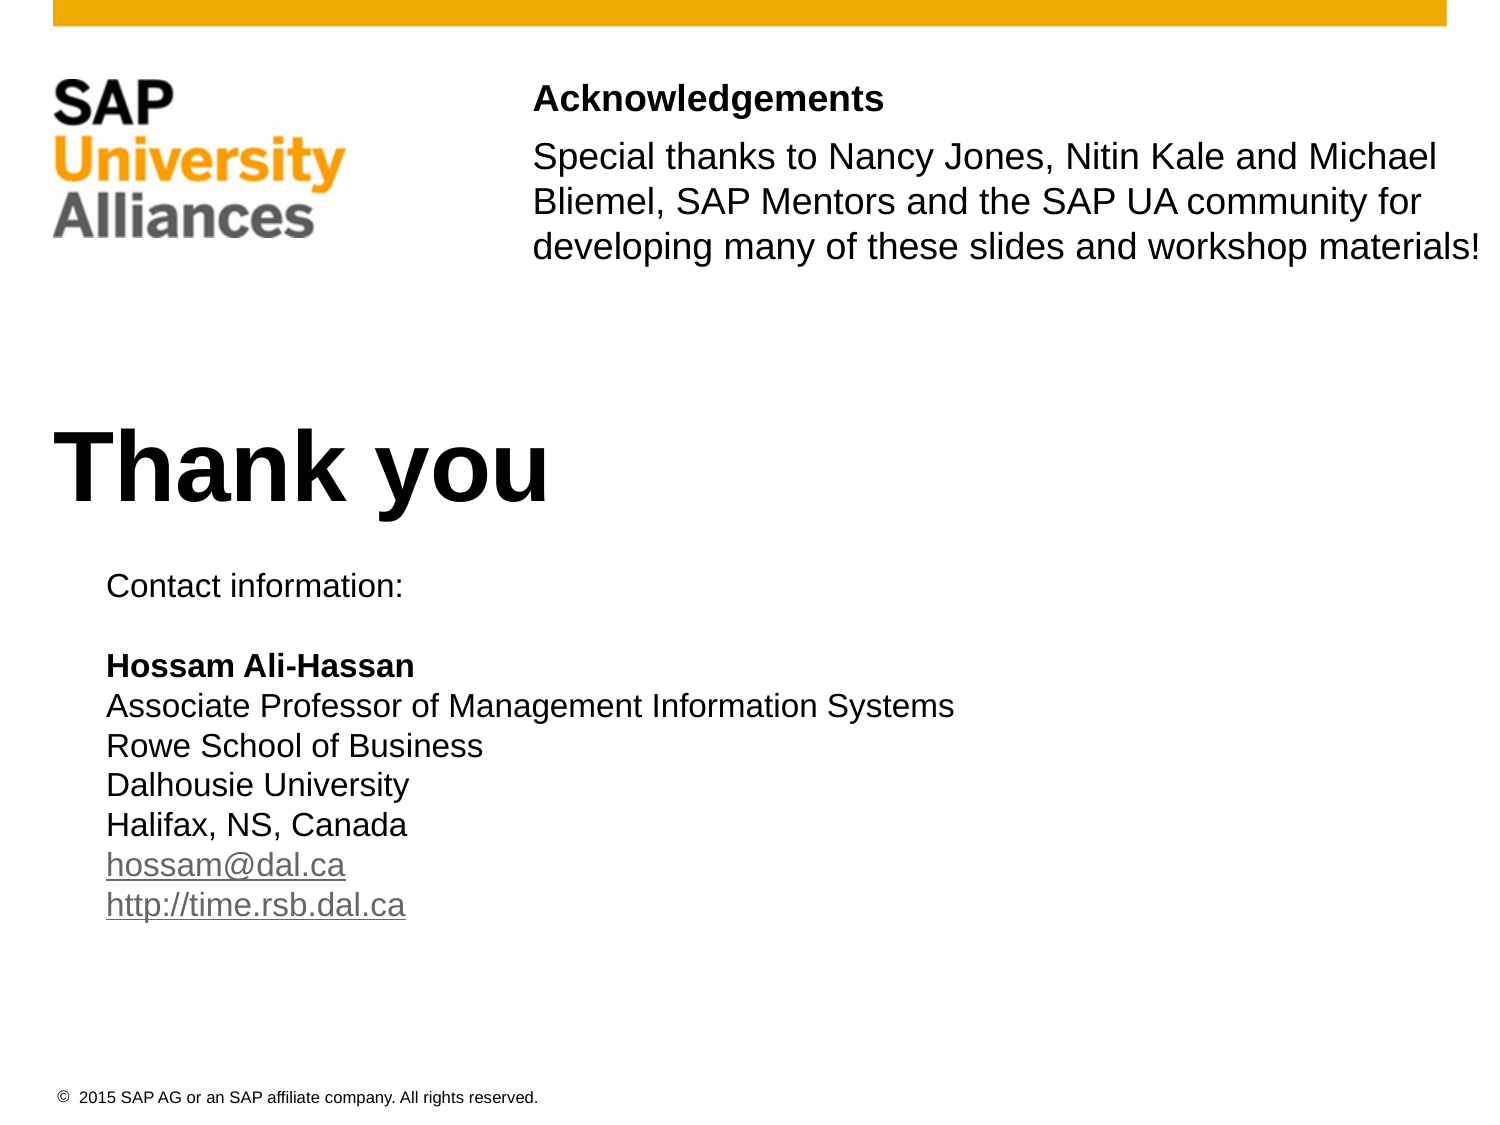

Acknowledgements
Special thanks to Nancy Jones, Nitin Kale and Michael Bliemel, SAP Mentors and the SAP UA community for developing many of these slides and workshop materials!
# Thank you
Contact information:

Hossam Ali-Hassan
Associate Professor of Management Information Systems
Rowe School of Business
Dalhousie University
Halifax, NS, Canada
hossam@dal.ca
http://time.rsb.dal.ca